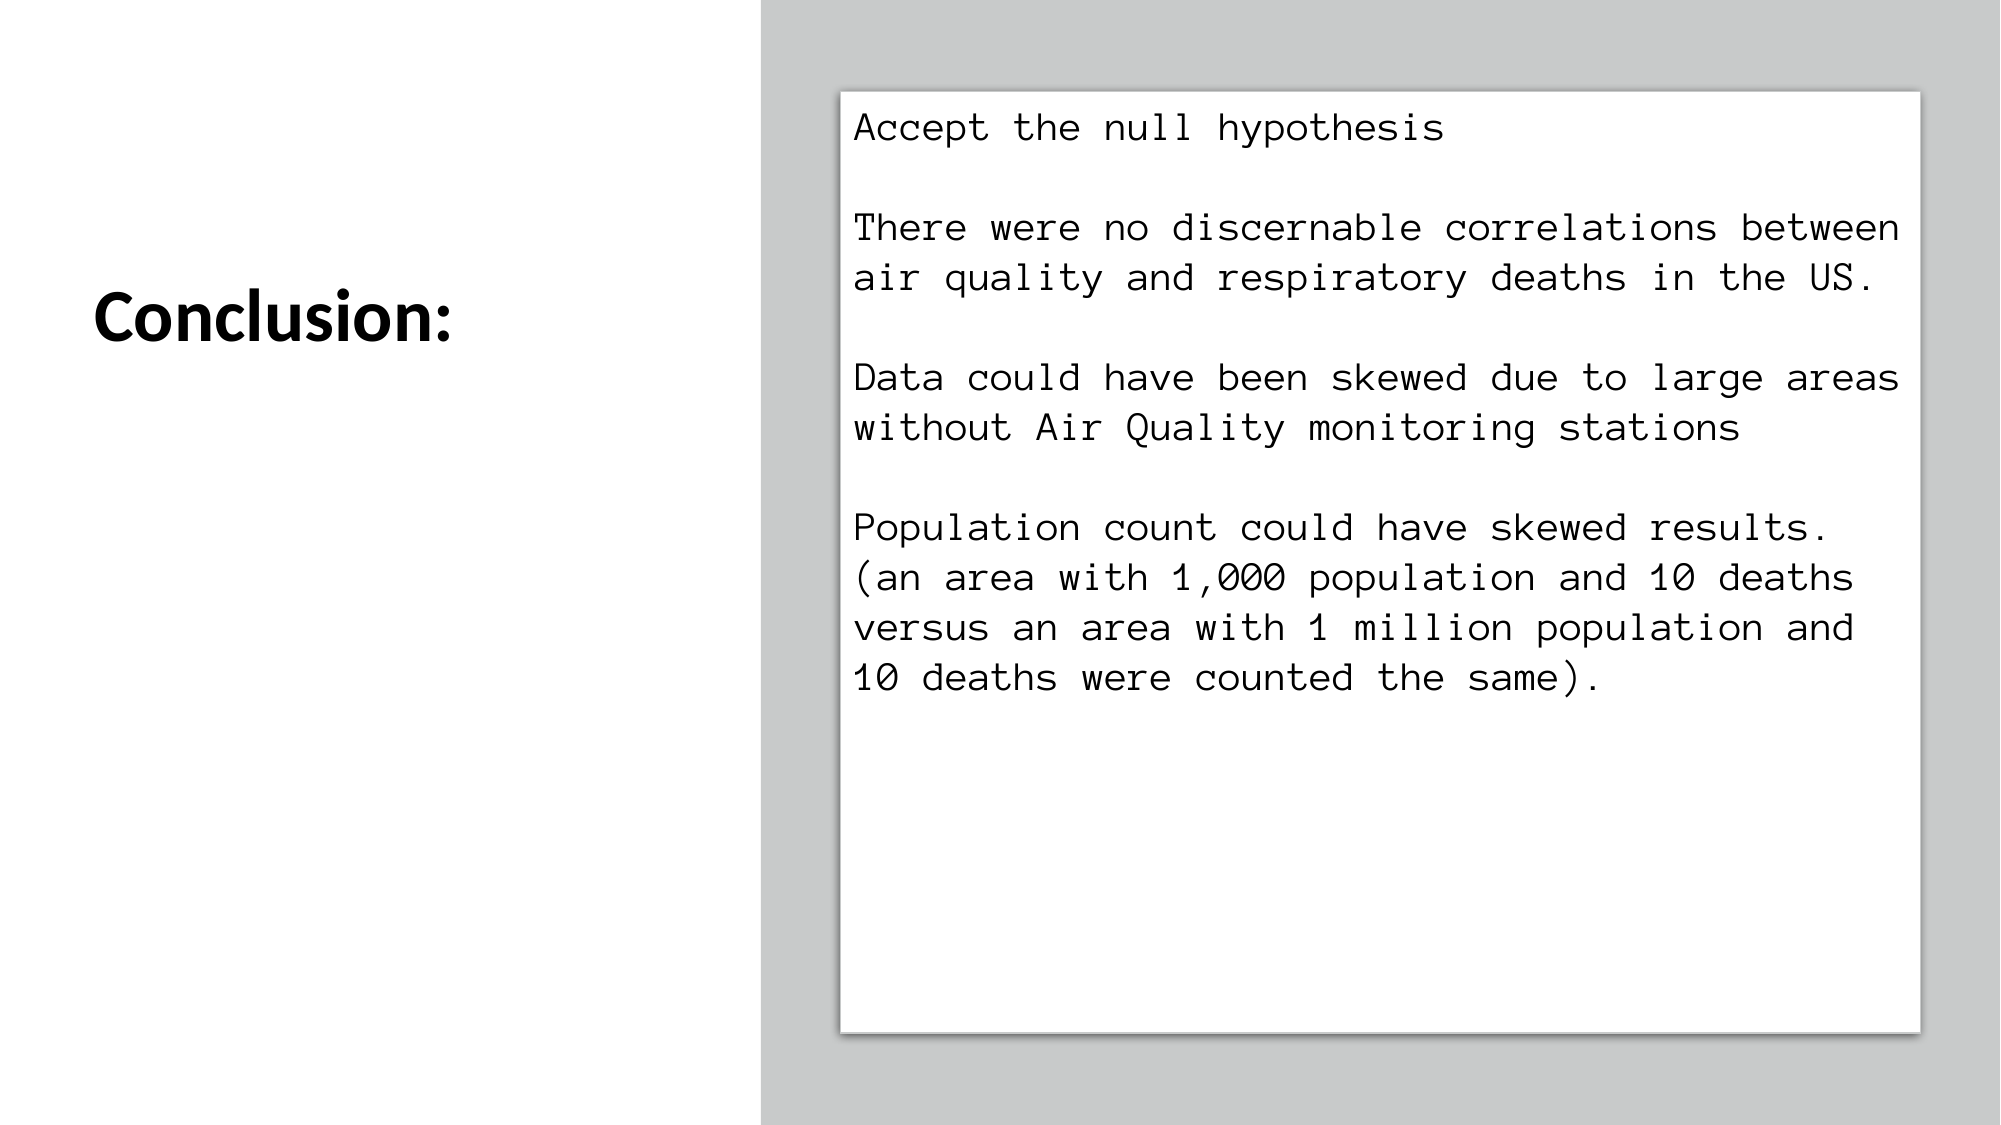

Accept the null hypothesis

There were no discernable correlations between air quality and respiratory deaths in the US.

Data could have been skewed due to large areas without Air Quality monitoring stations

Population count could have skewed results. (an area with 1,000 population and 10 deaths versus an area with 1 million population and 10 deaths were counted the same).
Conclusion: